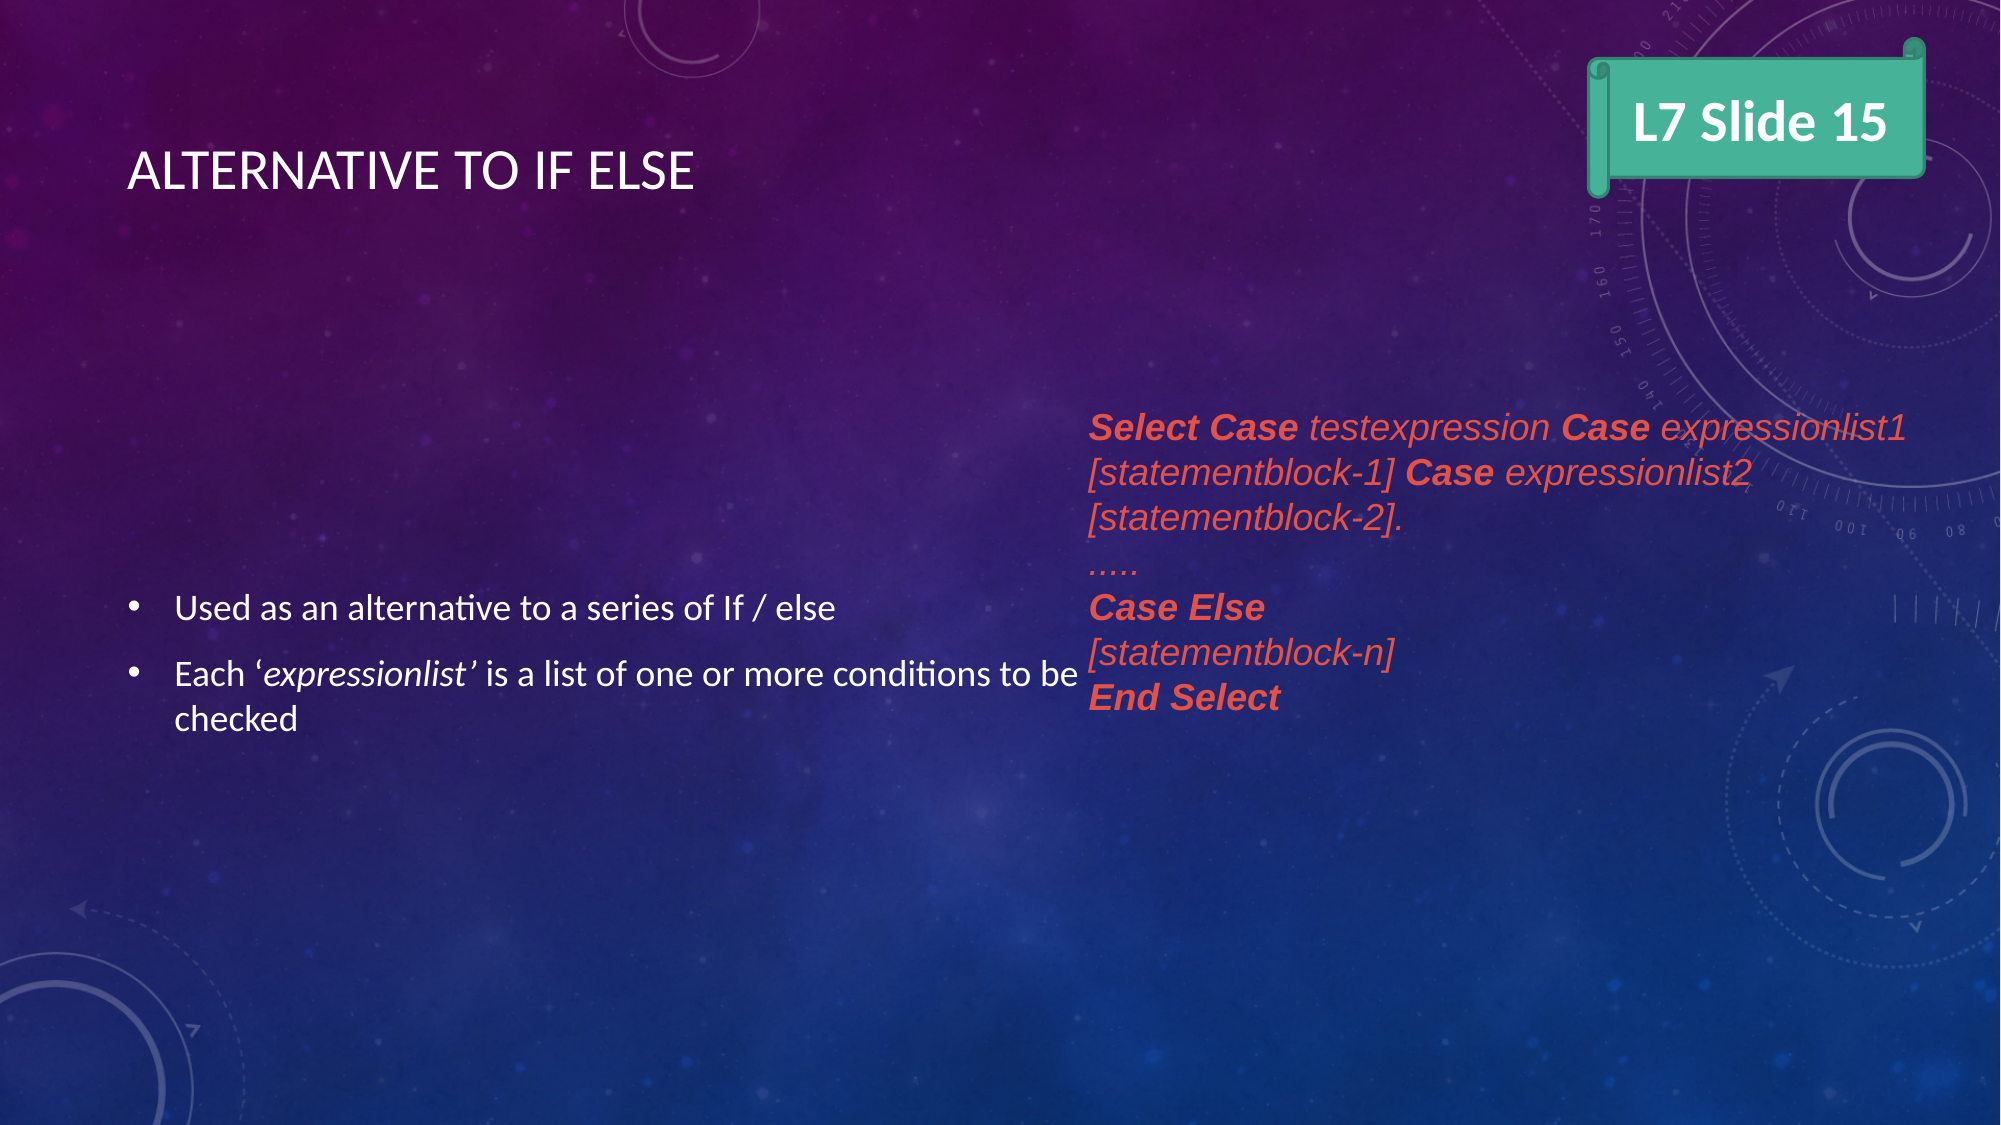

L7 Slide 15
# Alternative to if else
Used as an alternative to a series of If / else
Each ‘expressionlist’ is a list of one or more conditions to be checked

Select Case testexpression Case expressionlist1
[statementblock-1] Case expressionlist2
[statementblock-2].
.....
Case Else
[statementblock-n]
End Select